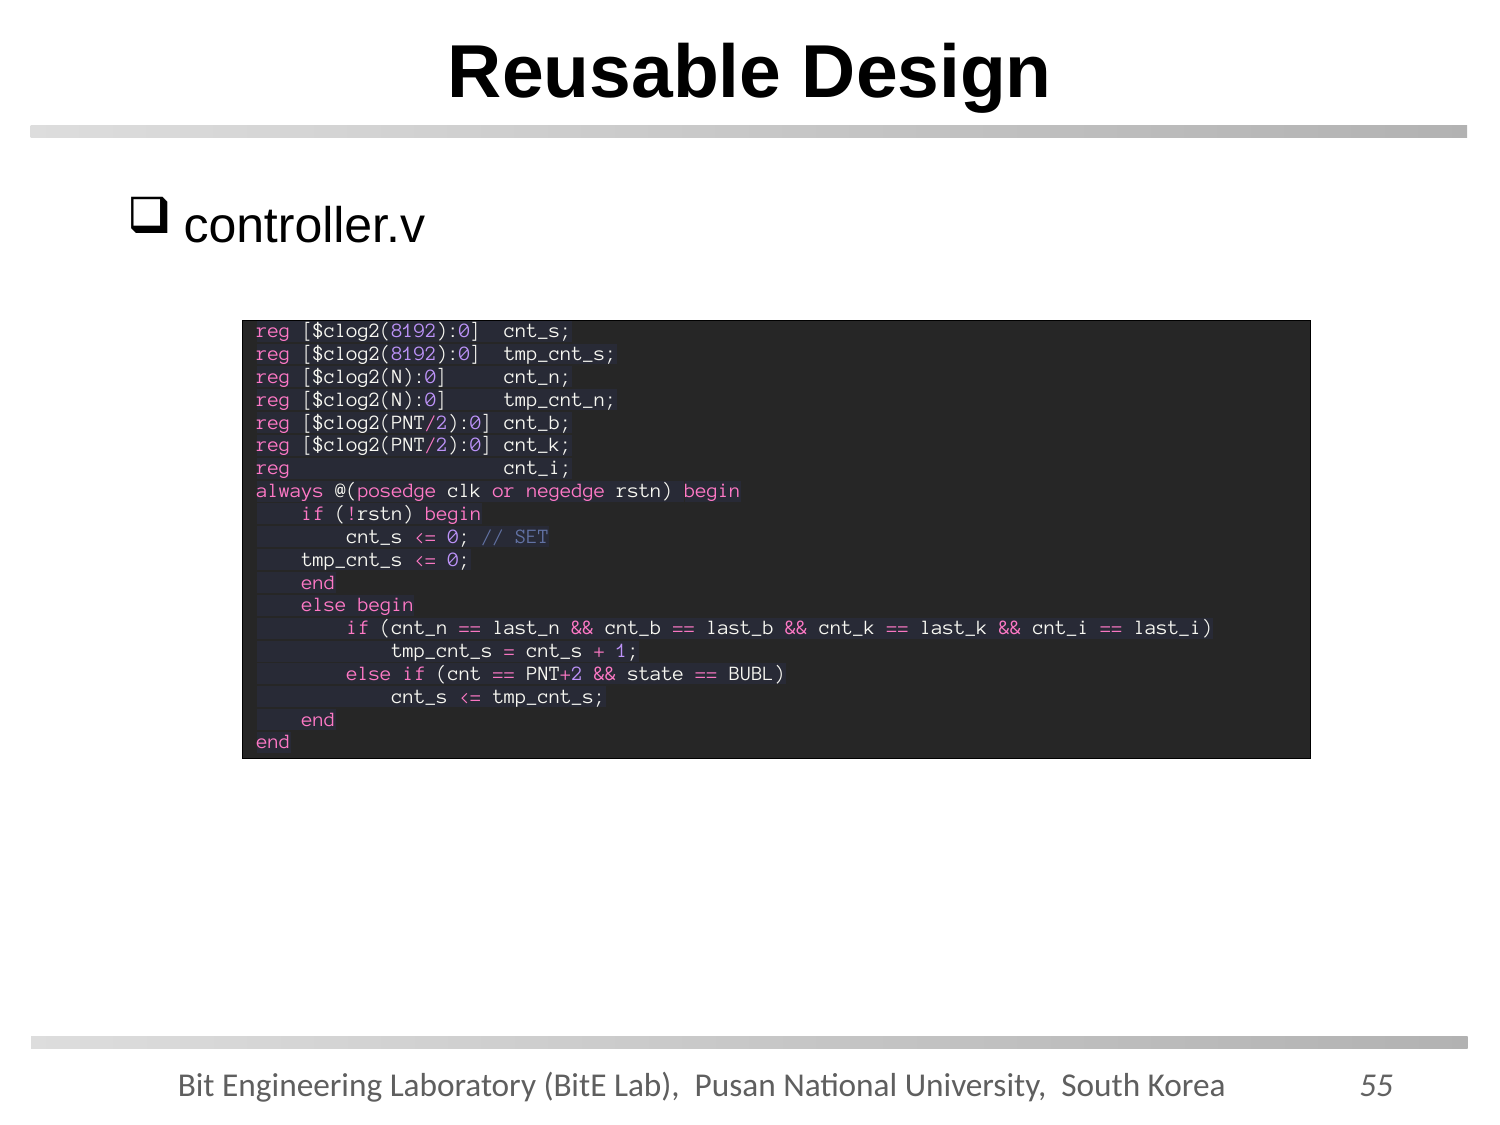

# Reusable Design
controller.v

reg [$clog2(8192):0]  cnt_s;
reg [$clog2(8192):0]  tmp_cnt_s;
reg [$clog2(N):0]     cnt_n;
reg [$clog2(N):0]     tmp_cnt_n;
reg [$clog2(PNT/2):0] cnt_b;
reg [$clog2(PNT/2):0] cnt_k;
reg                   cnt_i;
always @(posedge clk or negedge rstn) begin
    if (!rstn) begin
        cnt_s <= 0; // SET
    tmp_cnt_s <= 0;
    end
    else begin
        if (cnt_n == last_n && cnt_b == last_b && cnt_k == last_k && cnt_i == last_i)
            tmp_cnt_s = cnt_s + 1;
        else if (cnt == PNT+2 && state == BUBL)
            cnt_s <= tmp_cnt_s;
    end
end